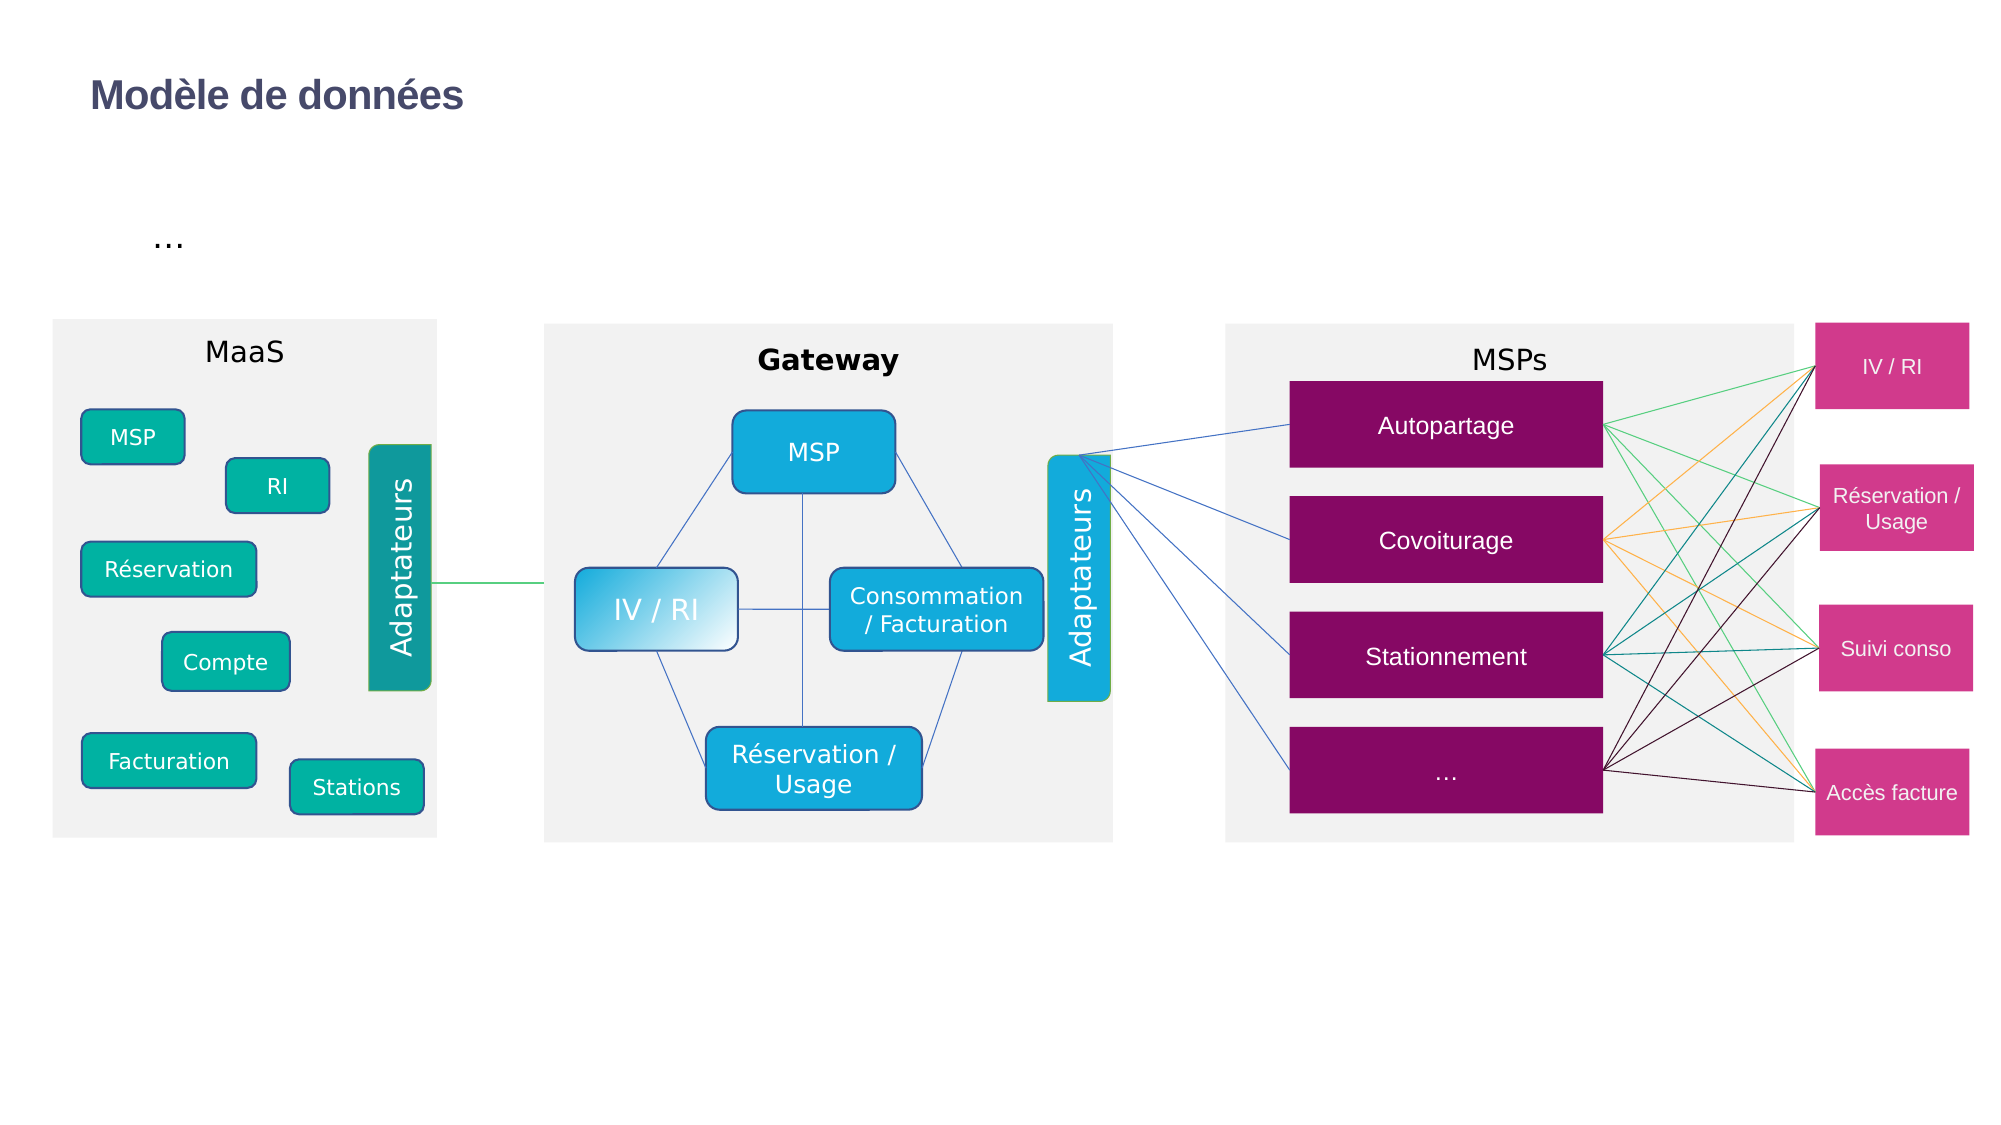

Modèle de données
…
MaaS

IV / RI
Gateway

MSPs

Autopartage
MSP
MSP
Adaptateurs
Adaptateurs
RI
Réservation / Usage
Covoiturage
Réservation
IV / RI
Consommation / Facturation
Suivi conso
Stationnement
Compte
Réservation / Usage
…
Facturation
Accès facture
Stations